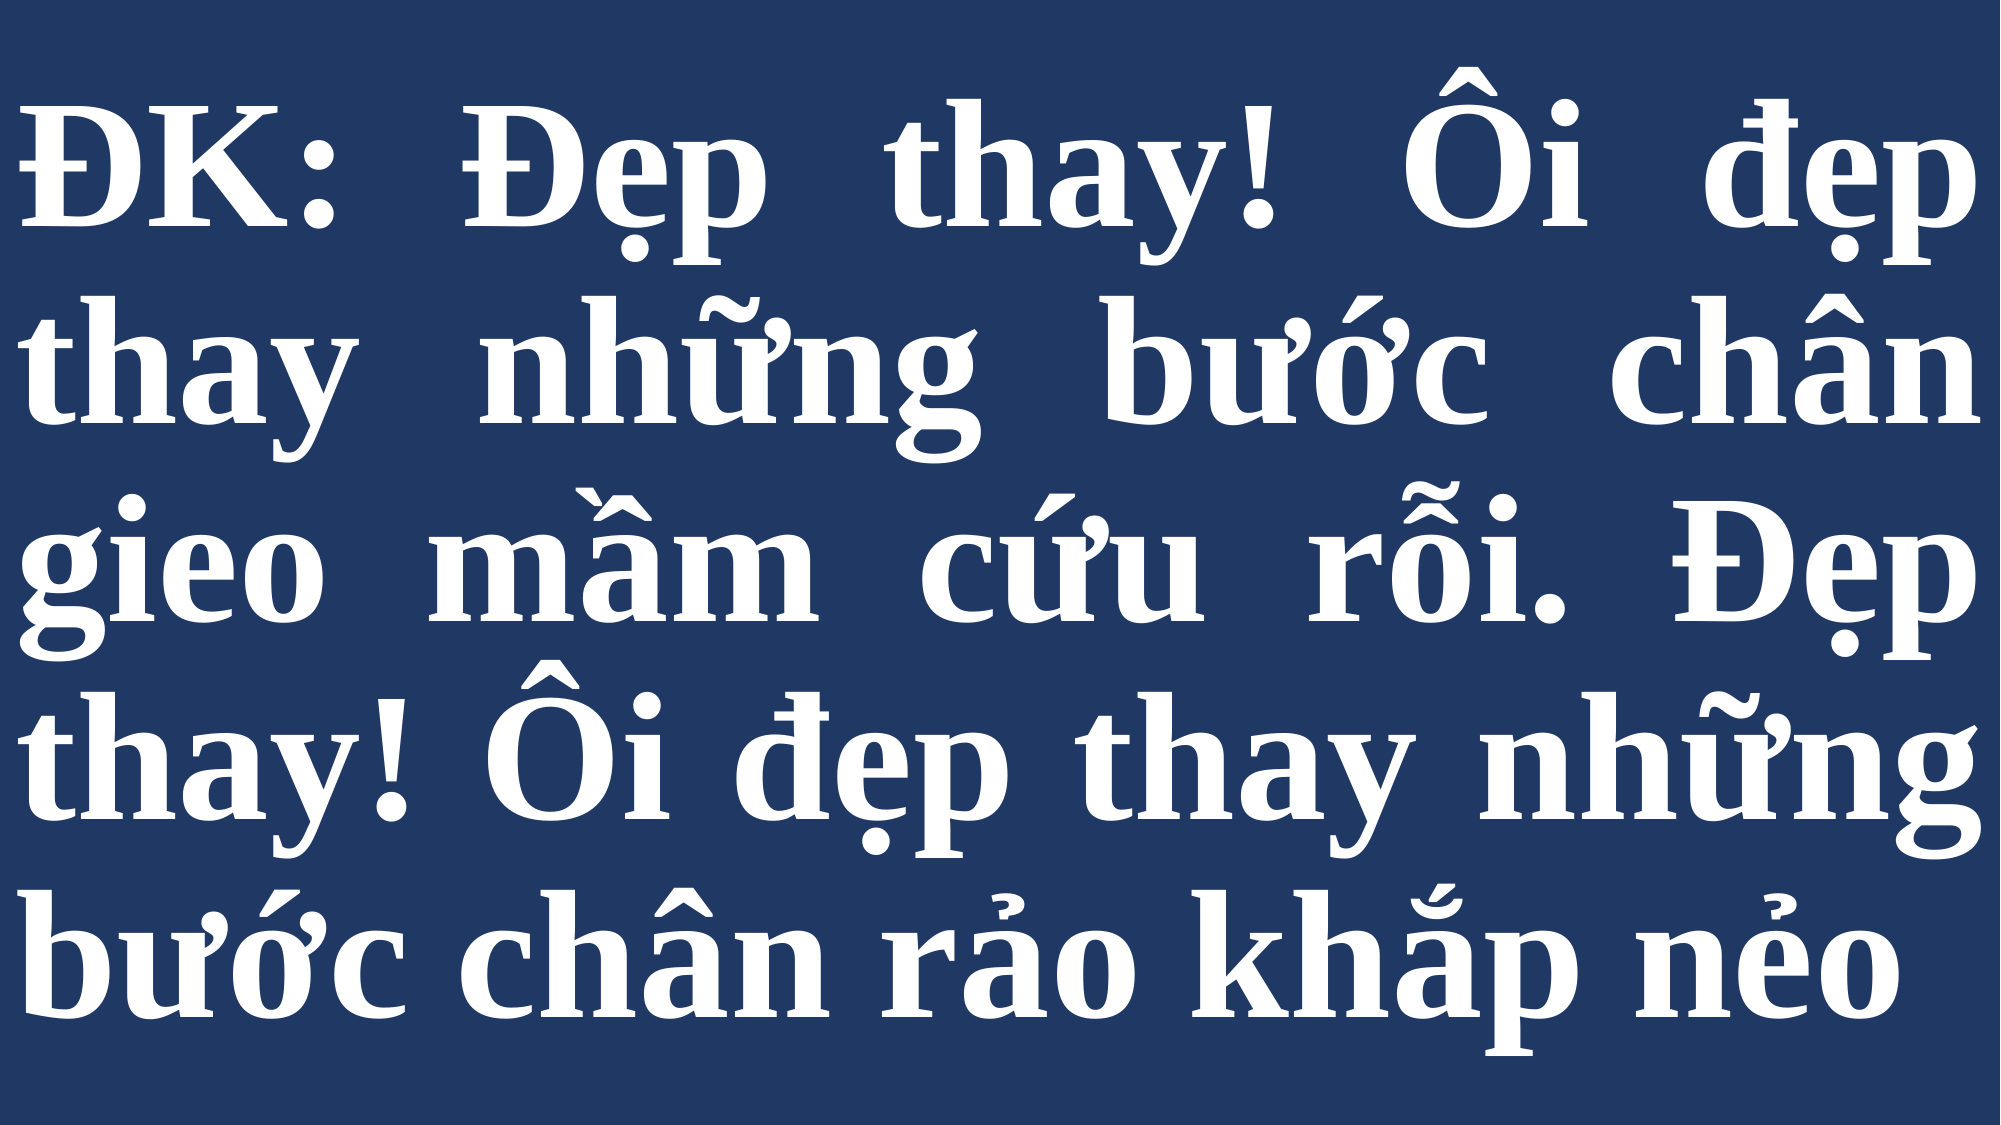

# ĐK: Đẹp thay! Ôi đẹp thay những bước chân gieo mầm cứu rỗi. Đẹp thay! Ôi đẹp thay những bước chân rảo khắp nẻo